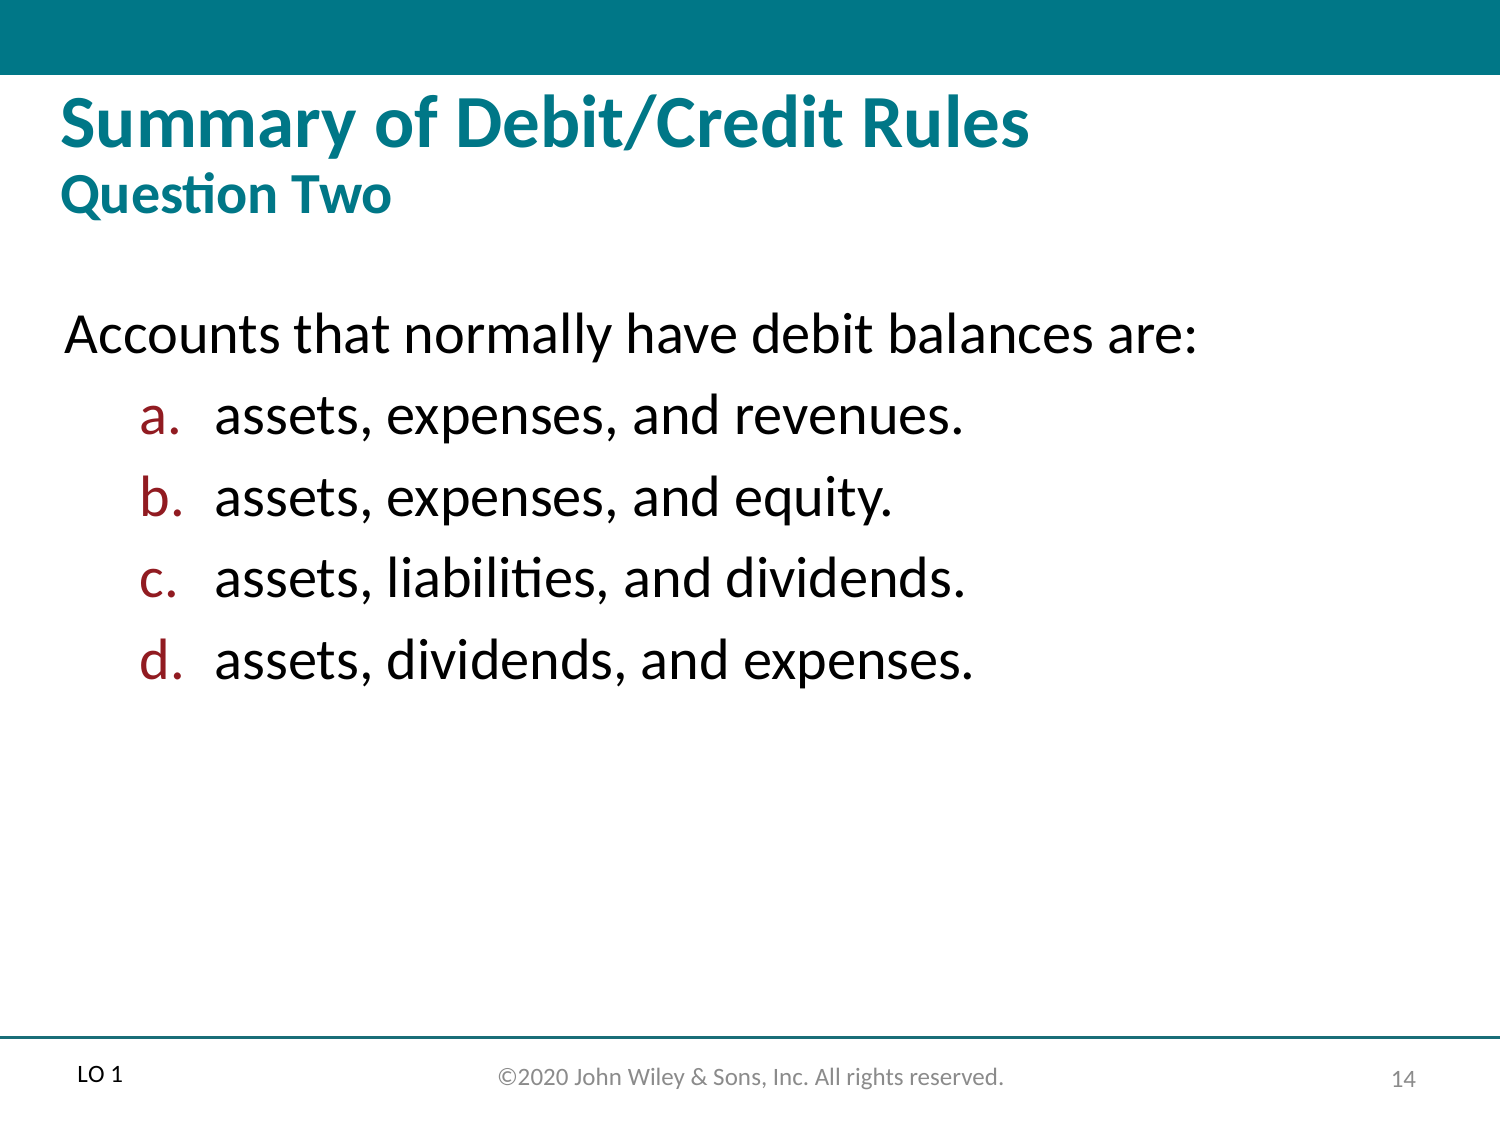

# Summary of Debit/Credit Rules Question Two
Accounts that normally have debit balances are:
assets, expenses, and revenues.
assets, expenses, and equity.
assets, liabilities, and dividends.
assets, dividends, and expenses.
L O 1